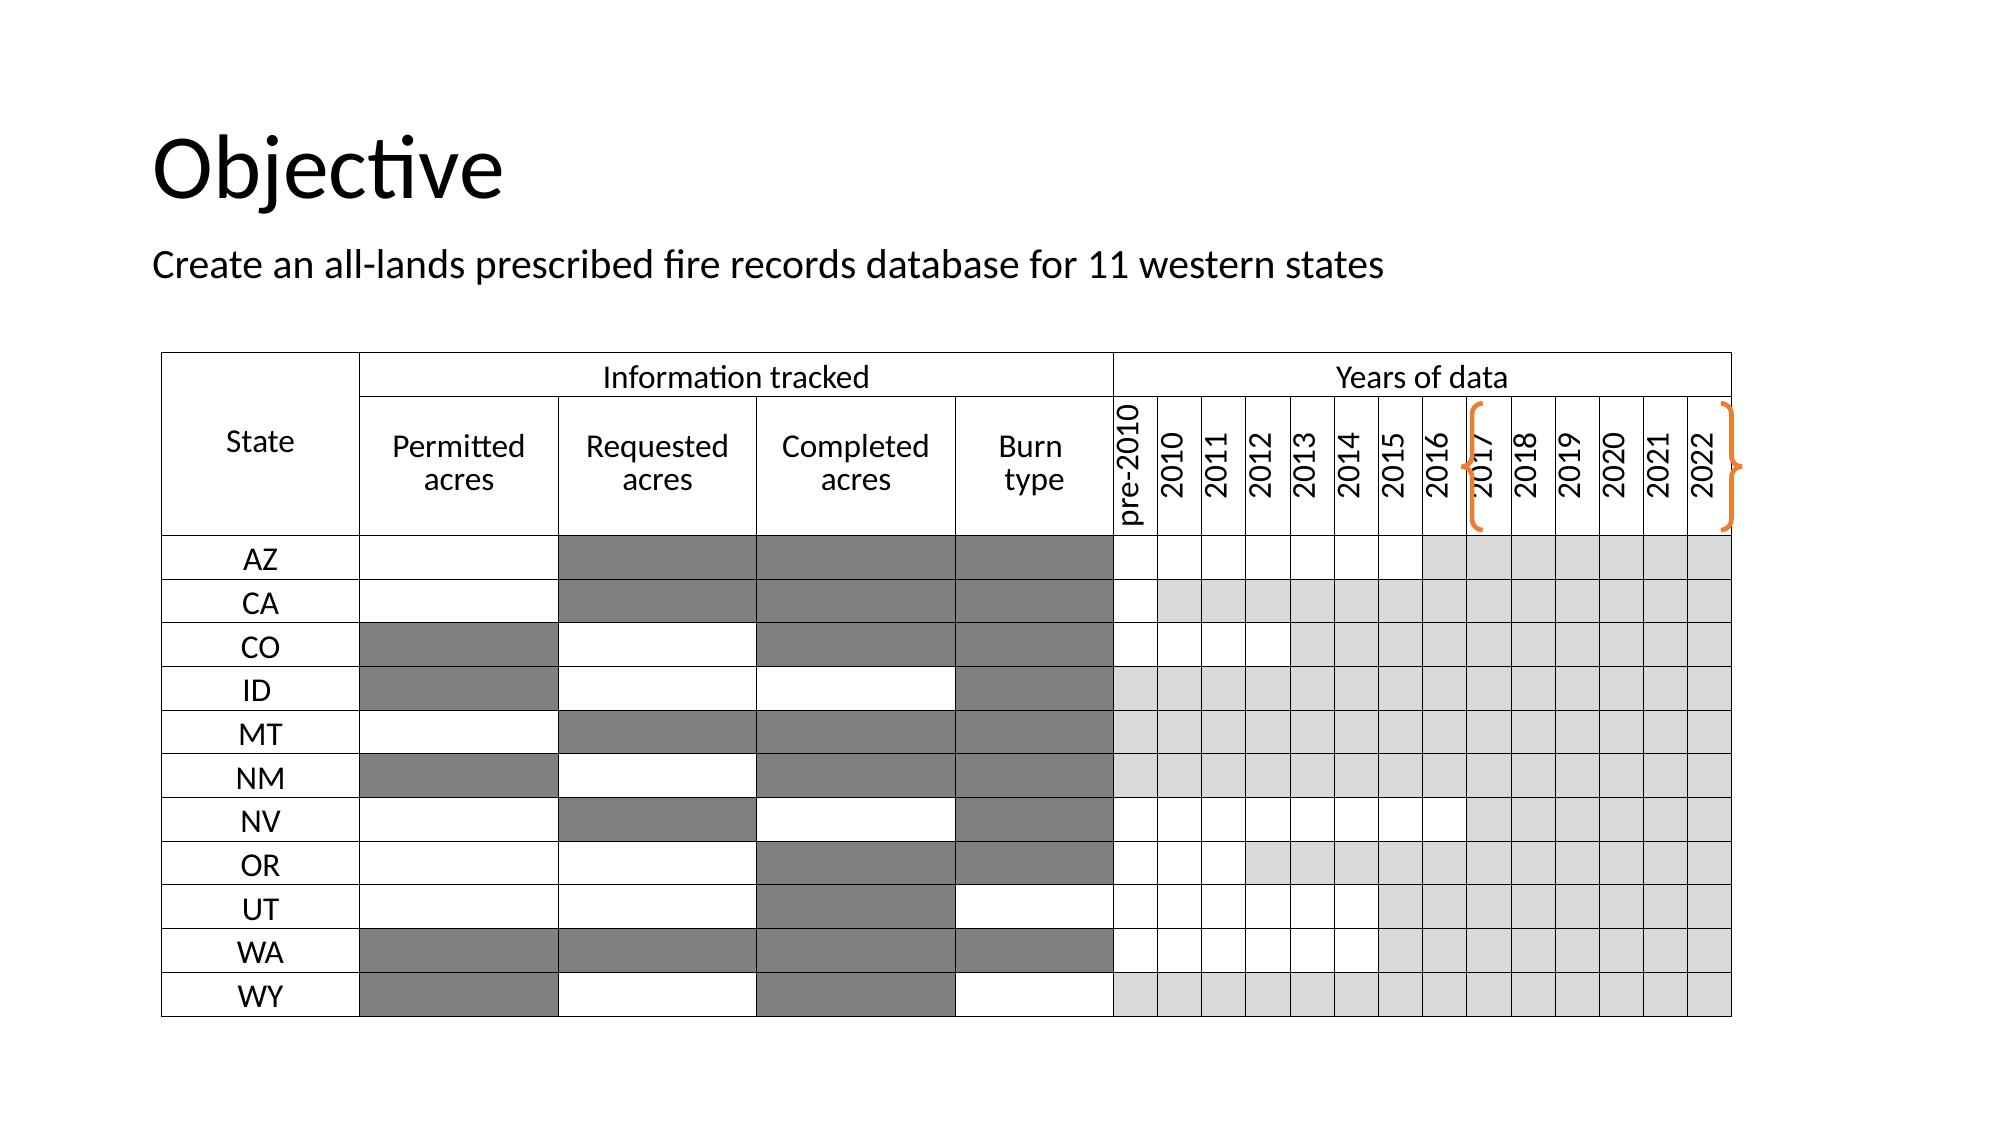

# Objective
Create an all-lands prescribed fire records database for 11 western states
| State | Information tracked |  |  |  | Years of data |  |  |  |  |  |  |  |  |  |  |  |  |  |
| --- | --- | --- | --- | --- | --- | --- | --- | --- | --- | --- | --- | --- | --- | --- | --- | --- | --- | --- |
|  | Permitted acres | Requested acres | Completed acres | Burn type | pre-2010 | 2010 | 2011 | 2012 | 2013 | 2014 | 2015 | 2016 | 2017 | 2018 | 2019 | 2020 | 2021 | 2022 |
| AZ |  |  |  |  |  |  |  |  |  |  |  |  |  |  |  |  |  |  |
| CA |  |  |  |  |  |  |  |  |  |  |  |  |  |  |  |  |  |  |
| CO |  |  |  |  |  |  |  |  |  |  |  |  |  |  |  |  |  |  |
| ID |  |  |  |  |  |  |  |  |  |  |  |  |  |  |  |  |  |  |
| MT |  |  |  |  |  |  |  |  |  |  |  |  |  |  |  |  |  |  |
| NM |  |  |  |  |  |  |  |  |  |  |  |  |  |  |  |  |  |  |
| NV |  |  |  |  |  |  |  |  |  |  |  |  |  |  |  |  |  |  |
| OR |  |  |  |  |  |  |  |  |  |  |  |  |  |  |  |  |  |  |
| UT |  |  |  |  |  |  |  |  |  |  |  |  |  |  |  |  |  |  |
| WA |  |  |  |  |  |  |  |  |  |  |  |  |  |  |  |  |  |  |
| WY |  |  |  |  |  |  |  |  |  |  |  |  |  |  |  |  |  |  |